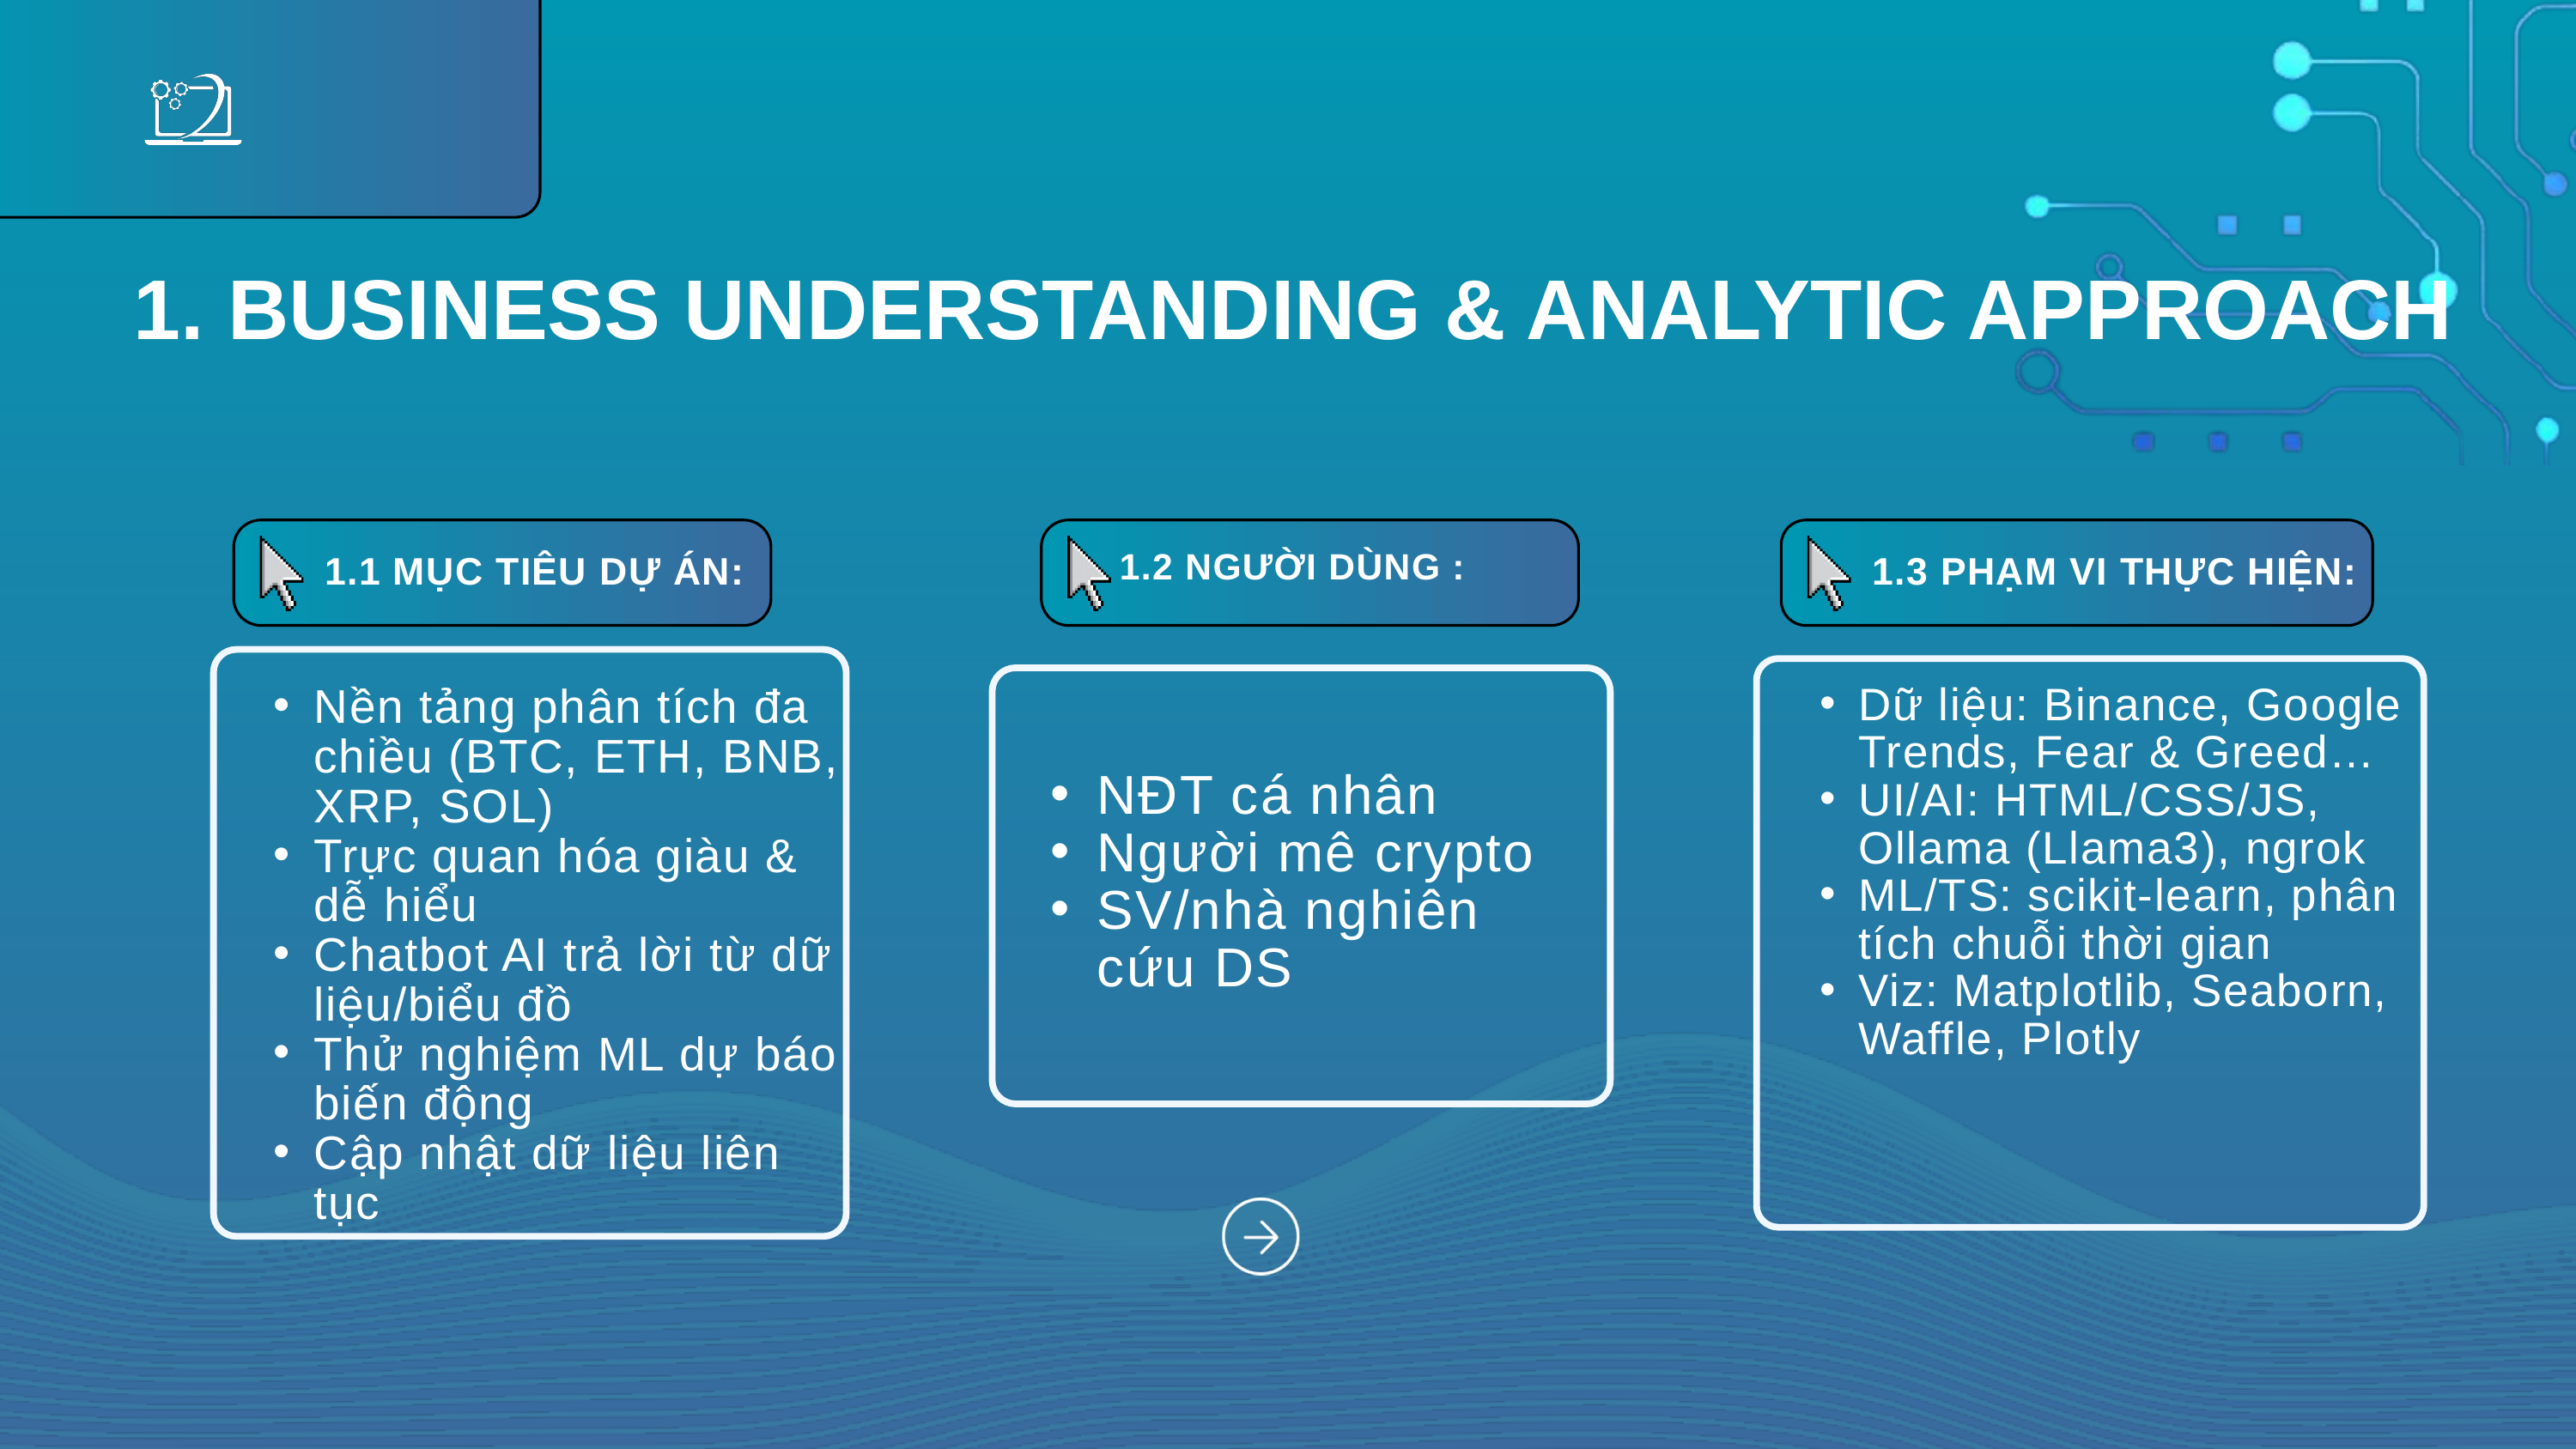

1. BUSINESS UNDERSTANDING & ANALYTIC APPROACH

1.2 NGƯỜI DÙNG :

1.1 MỤC TIÊU DỰ ÁN:

1.3 PHẠM VI THỰC HIỆN:

Dữ liệu: Binance, Google Trends, Fear & Greed…
UI/AI: HTML/CSS/JS, Ollama (Llama3), ngrok
ML/TS: scikit-learn, phân tích chuỗi thời gian
Viz: Matplotlib, Seaborn, Waffle, Plotly

Nền tảng phân tích đa chiều (BTC, ETH, BNB, XRP, SOL)
Trực quan hóa giàu & dễ hiểu
Chatbot AI trả lời từ dữ liệu/biểu đồ
Thử nghiệm ML dự báo biến động
Cập nhật dữ liệu liên tục

NĐT cá nhân
Người mê crypto
SV/nhà nghiên cứu DS